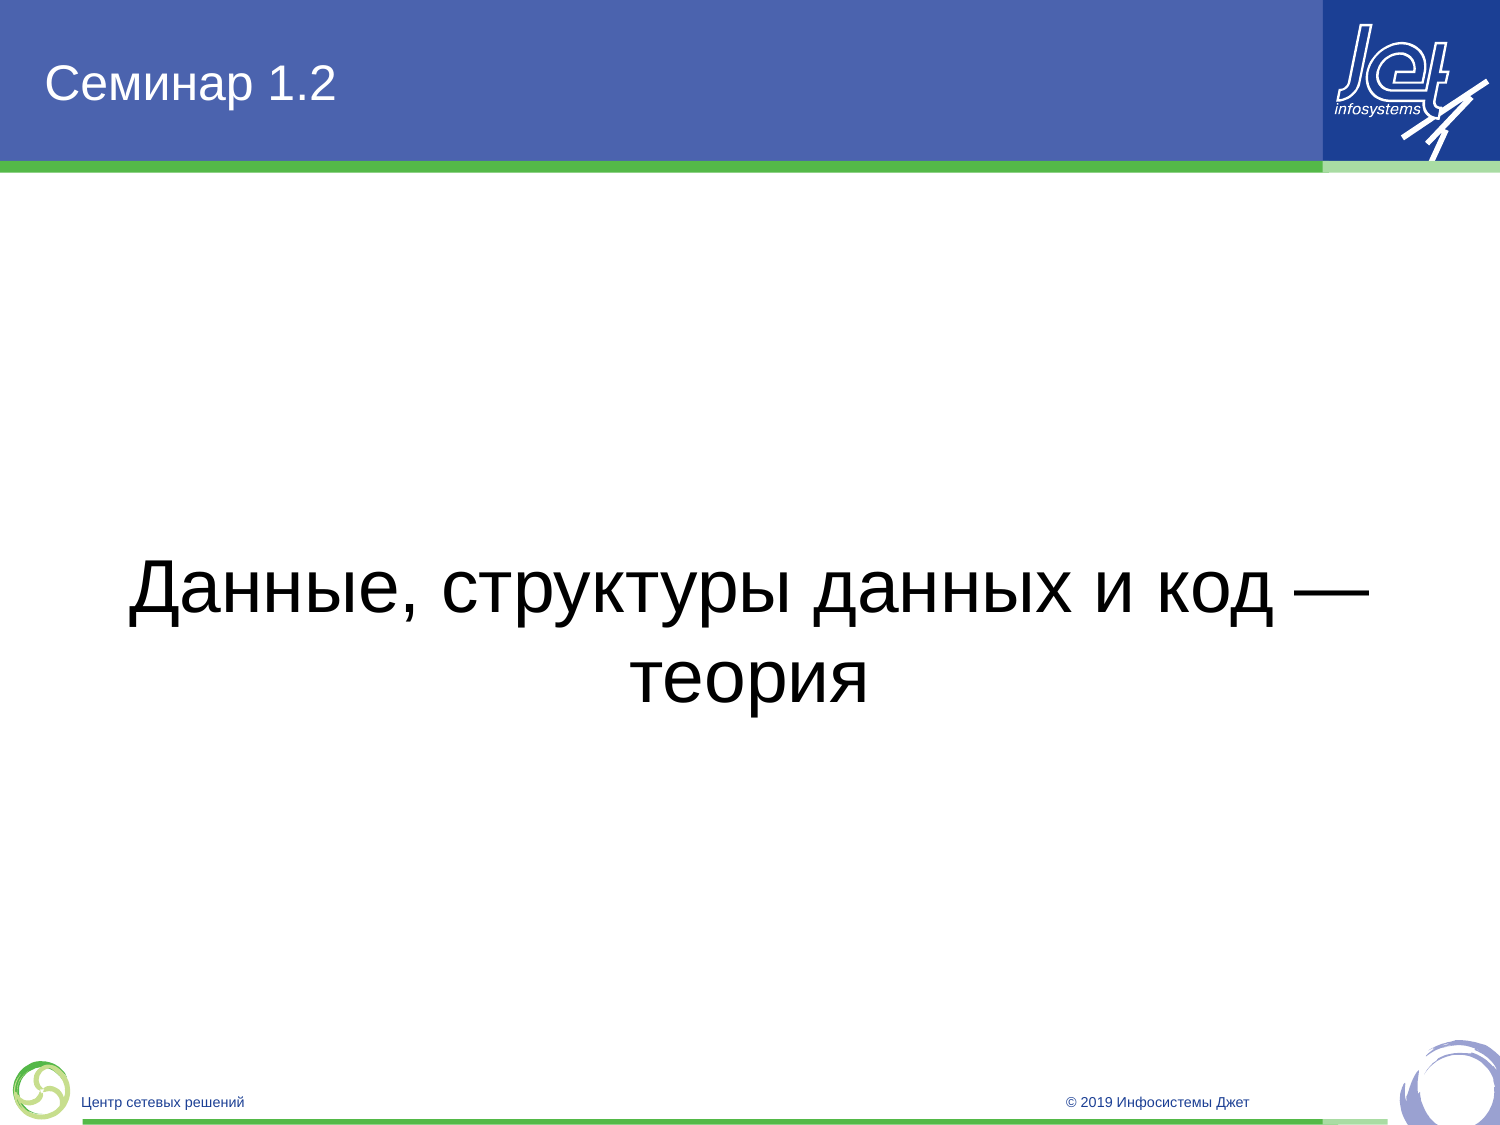

# Семинар 1.2
Данные, структуры данных и код — теория